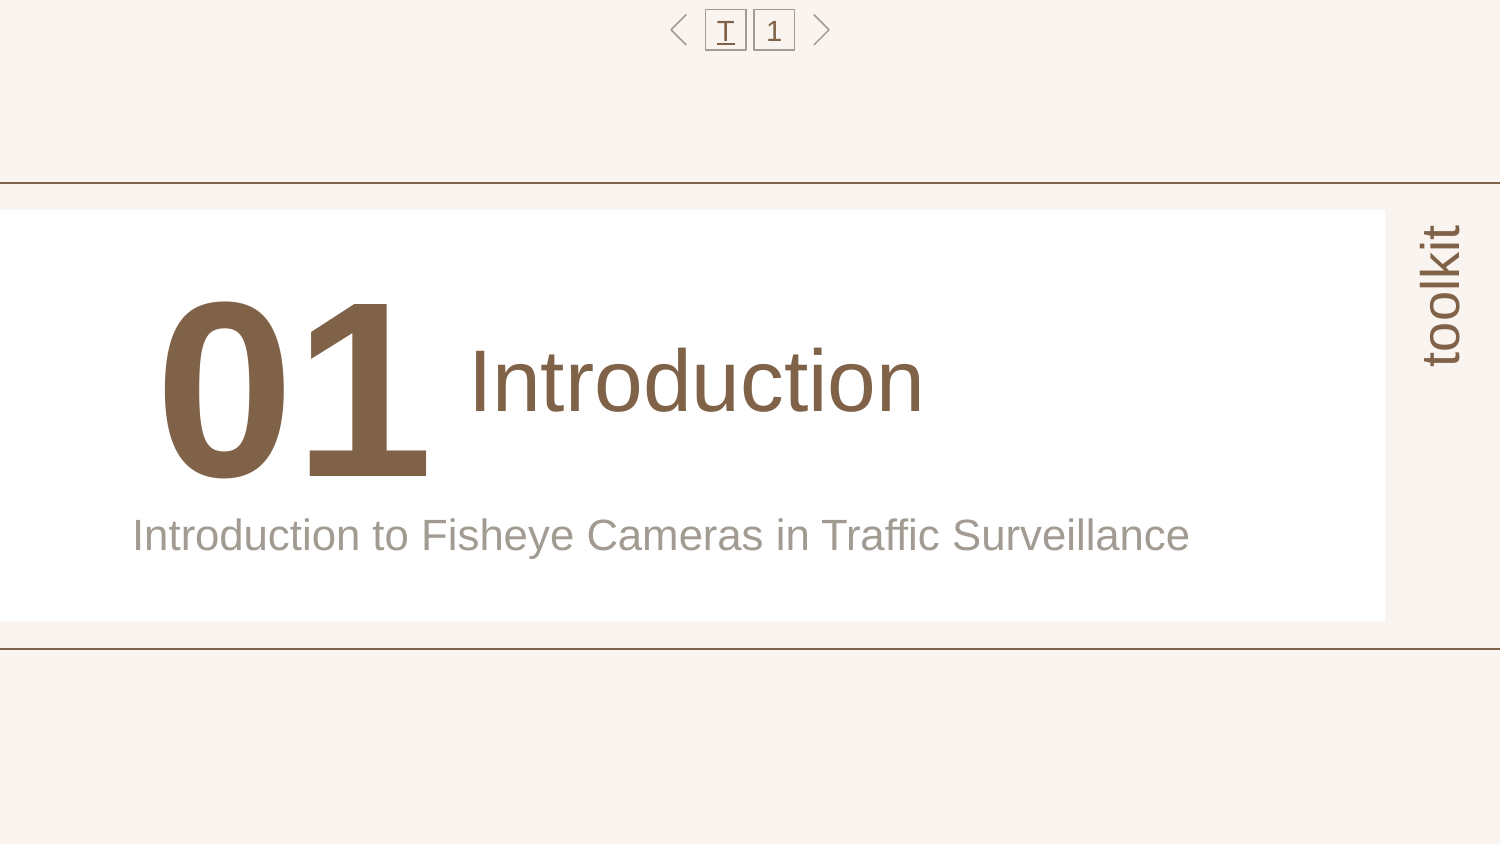

T
1

01
# Introduction
toolkit
Introduction to Fisheye Cameras in Traffic Surveillance